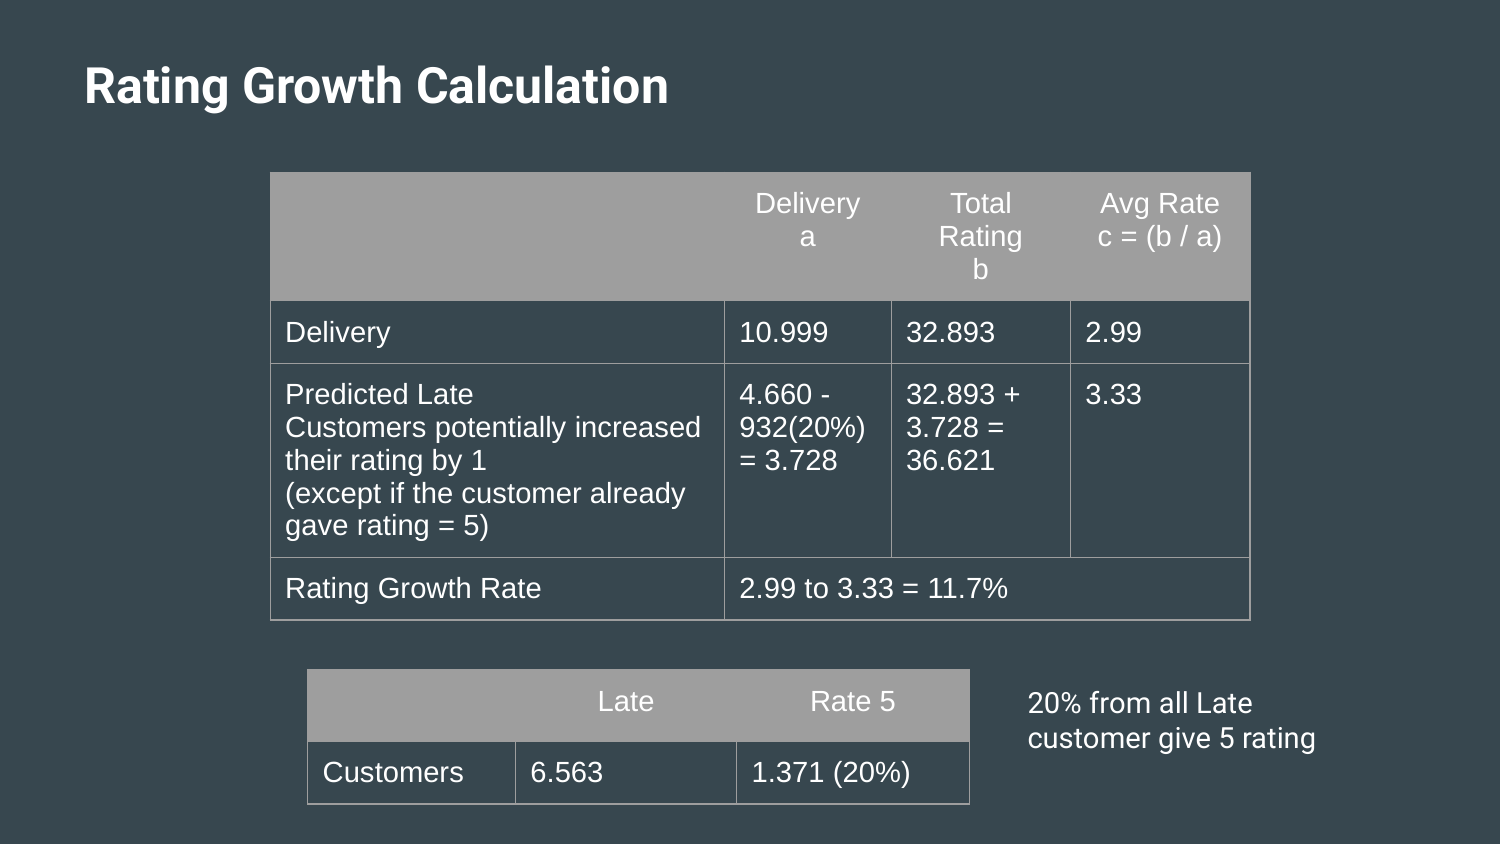

# Rating Growth Calculation
|  | Delivery a | Total Rating b | Avg Rate c = (b / a) |
| --- | --- | --- | --- |
| Delivery | 10.999 | 32.893 | 2.99 |
| Predicted Late Customers potentially increased their rating by 1 (except if the customer already gave rating = 5) | 4.660 - 932(20%) = 3.728 | 32.893 + 3.728 = 36.621 | 3.33 |
| Rating Growth Rate | 2.99 to 3.33 = 11.7% |  |  |
|  | Late | Rate 5 |
| --- | --- | --- |
| Customers | 6.563 | 1.371 (20%) |
20% from all Late customer give 5 rating